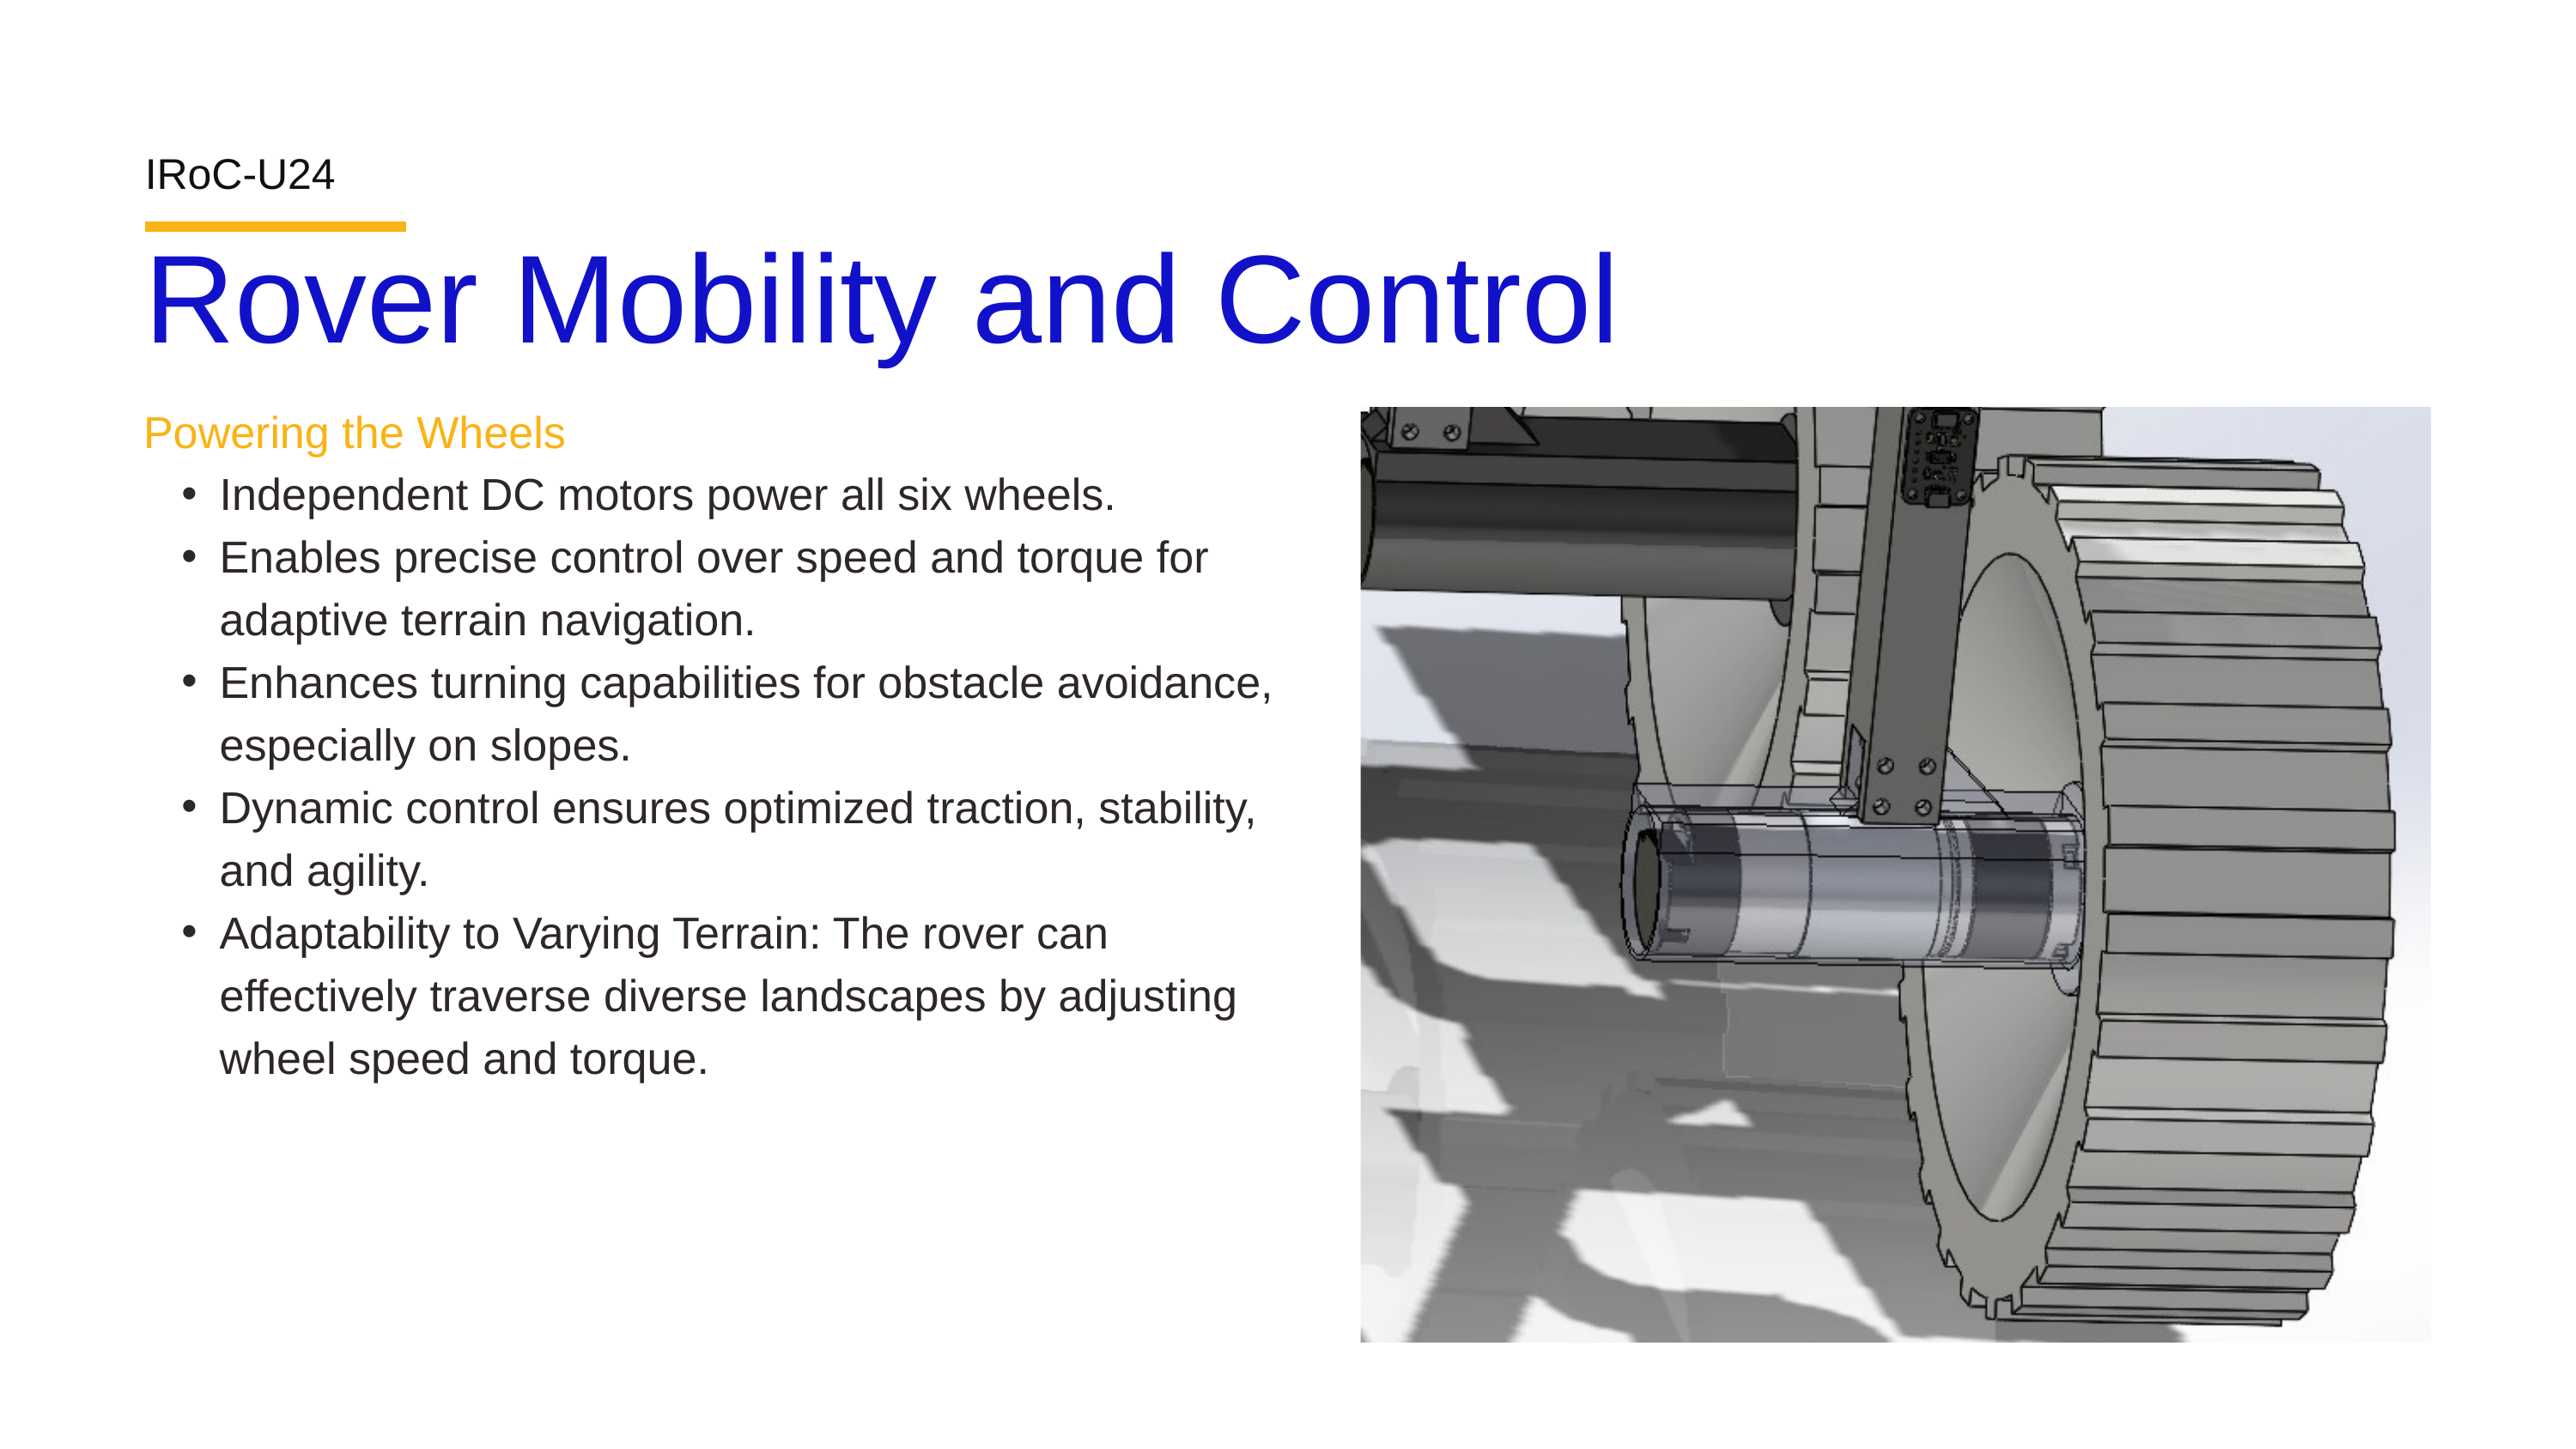

IRoC-U24

Rover Mobility and Control
Powering the Wheels
Independent DC motors power all six wheels.
Enables precise control over speed and torque for adaptive terrain navigation.
Enhances turning capabilities for obstacle avoidance, especially on slopes.
Dynamic control ensures optimized traction, stability, and agility.
Adaptability to Varying Terrain: The rover can effectively traverse diverse landscapes by adjusting wheel speed and torque.